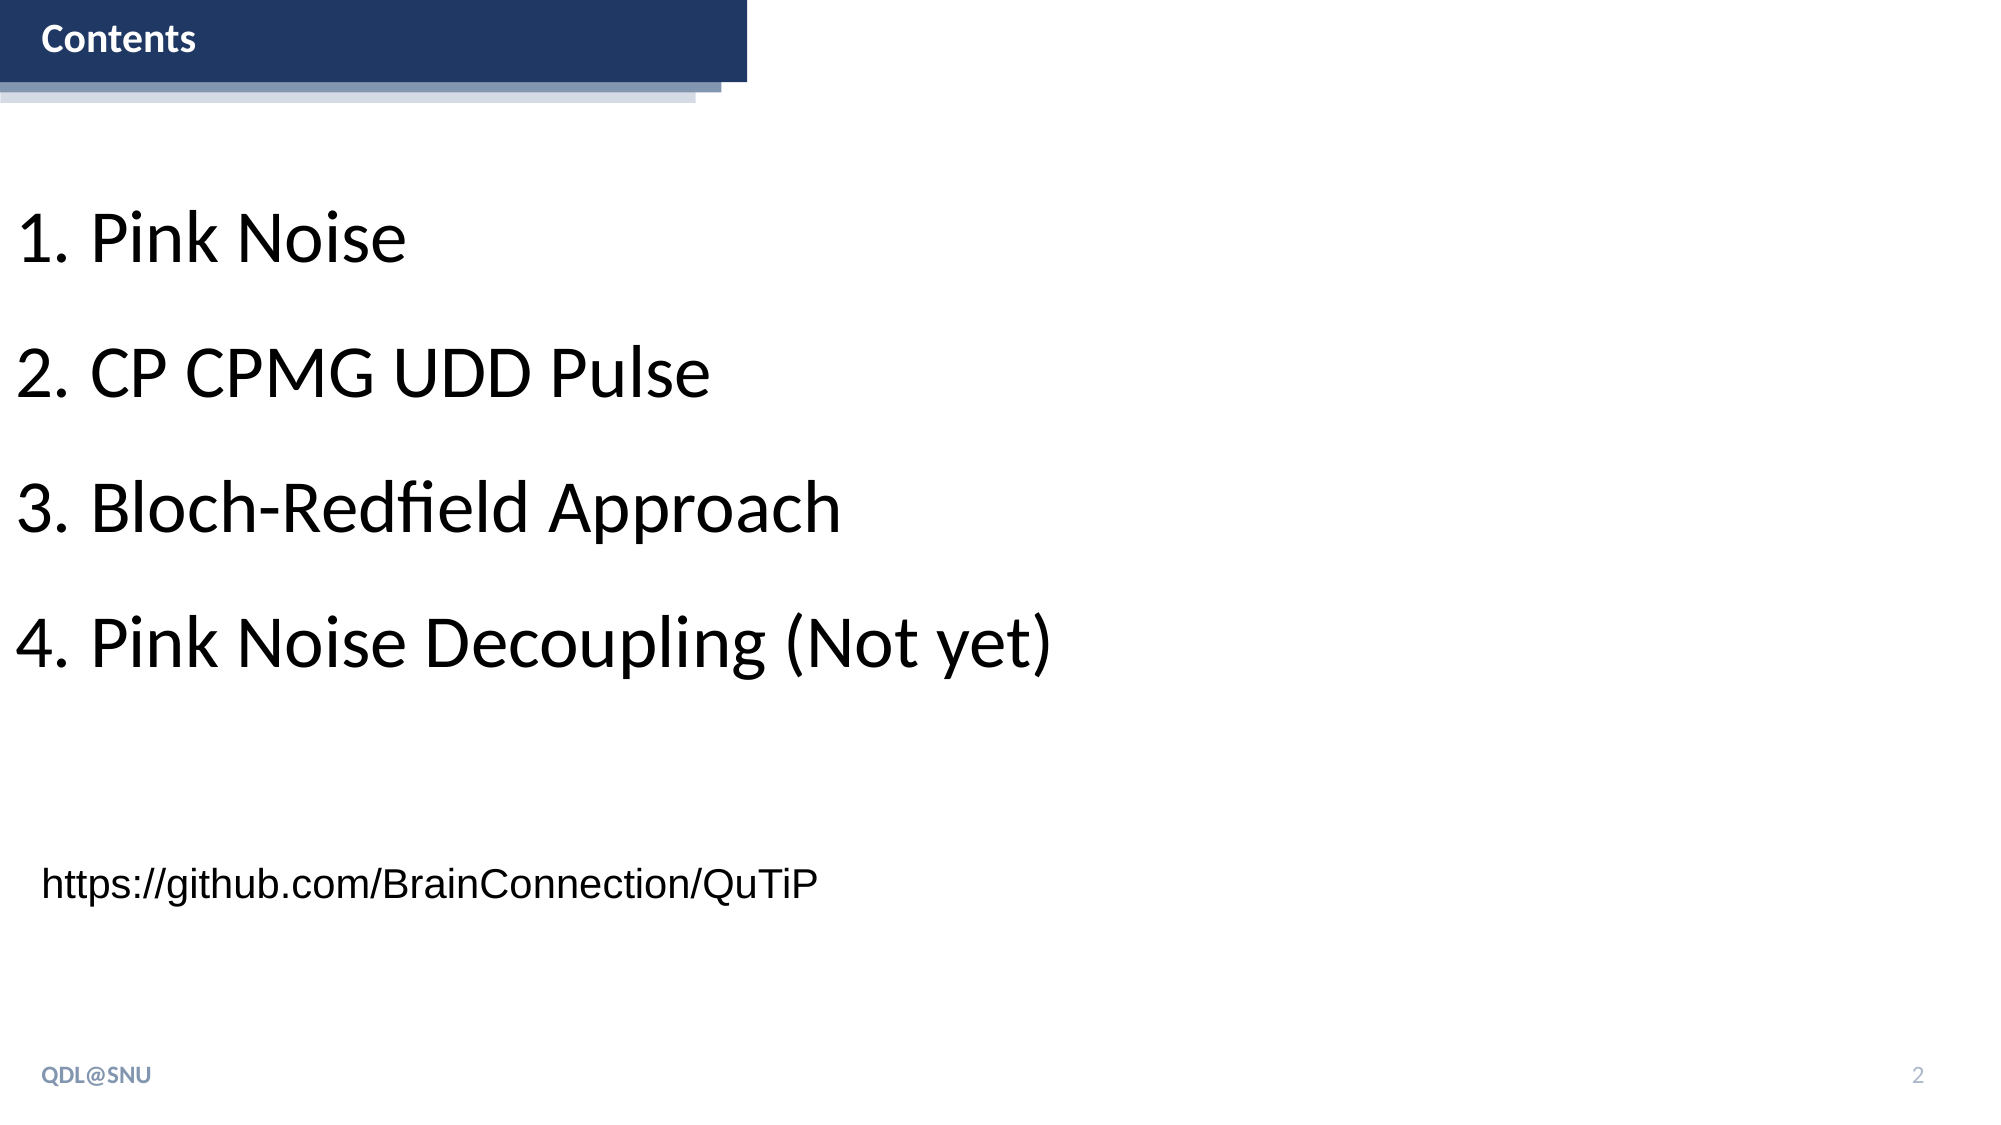

# Contents
Pink Noise
CP CPMG UDD Pulse
Bloch-Redfield Approach
Pink Noise Decoupling (Not yet)
https://github.com/BrainConnection/QuTiP
2